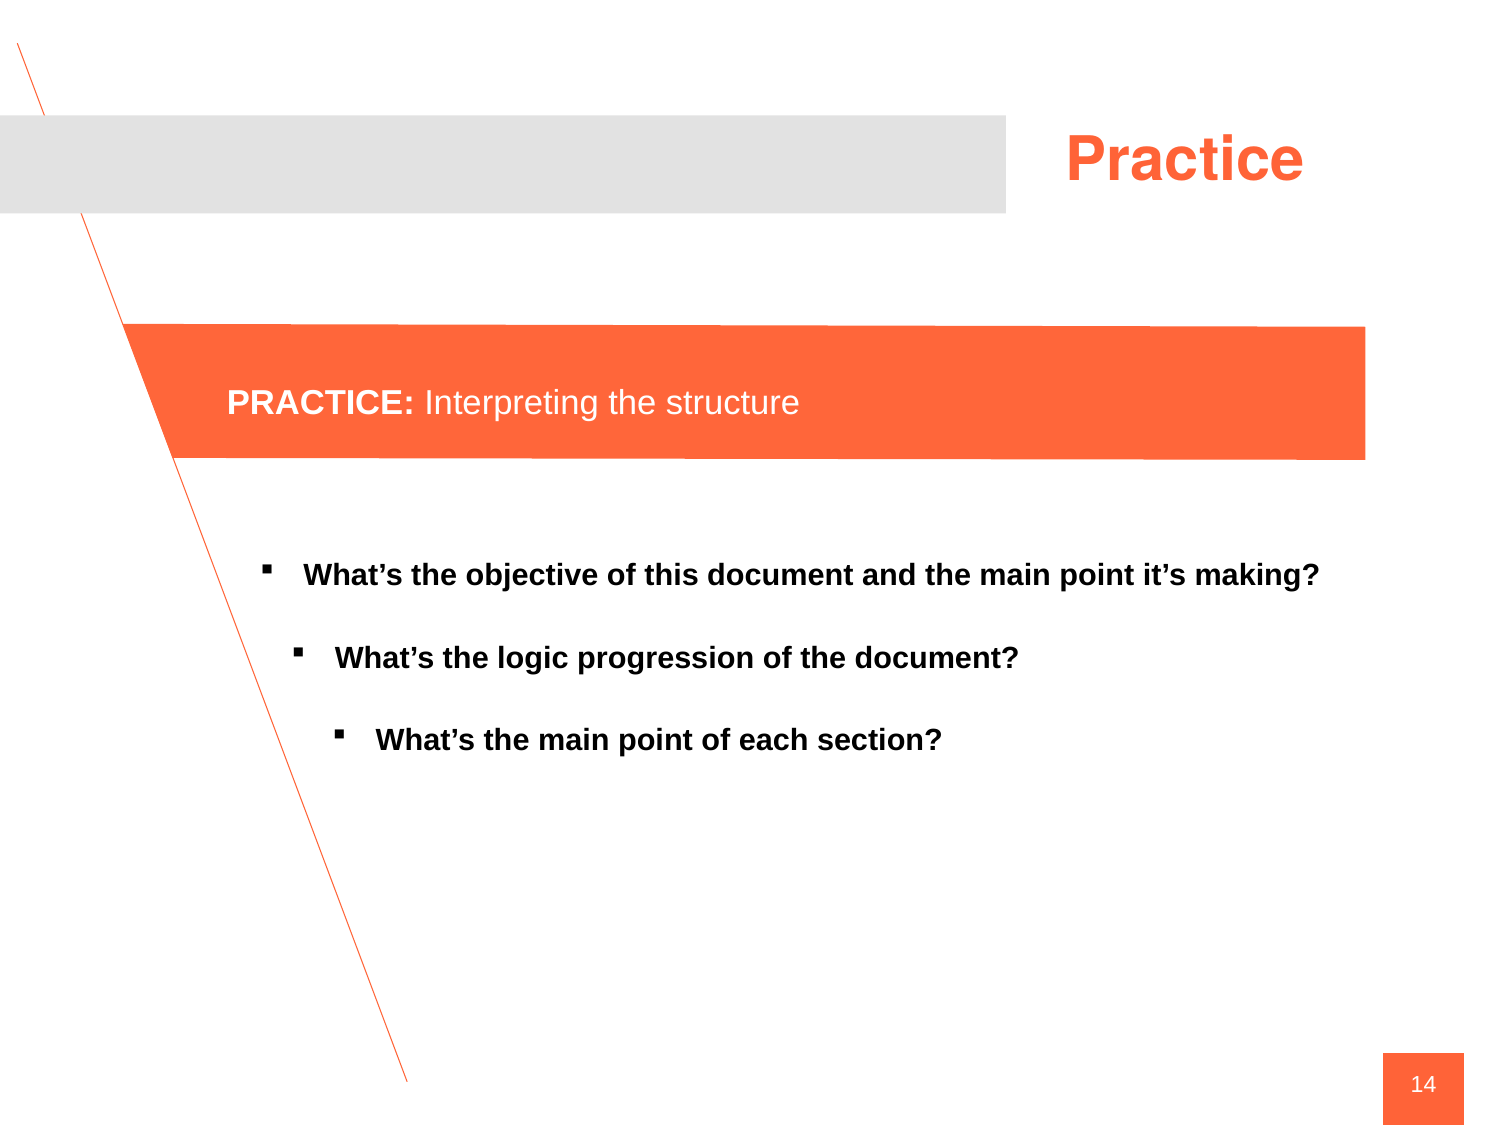

Practice

PRACTICE: Interpreting the structure

What’s the objective of this document and the main point it’s making?
What’s the logic progression of the document?
What’s the main point of each section?